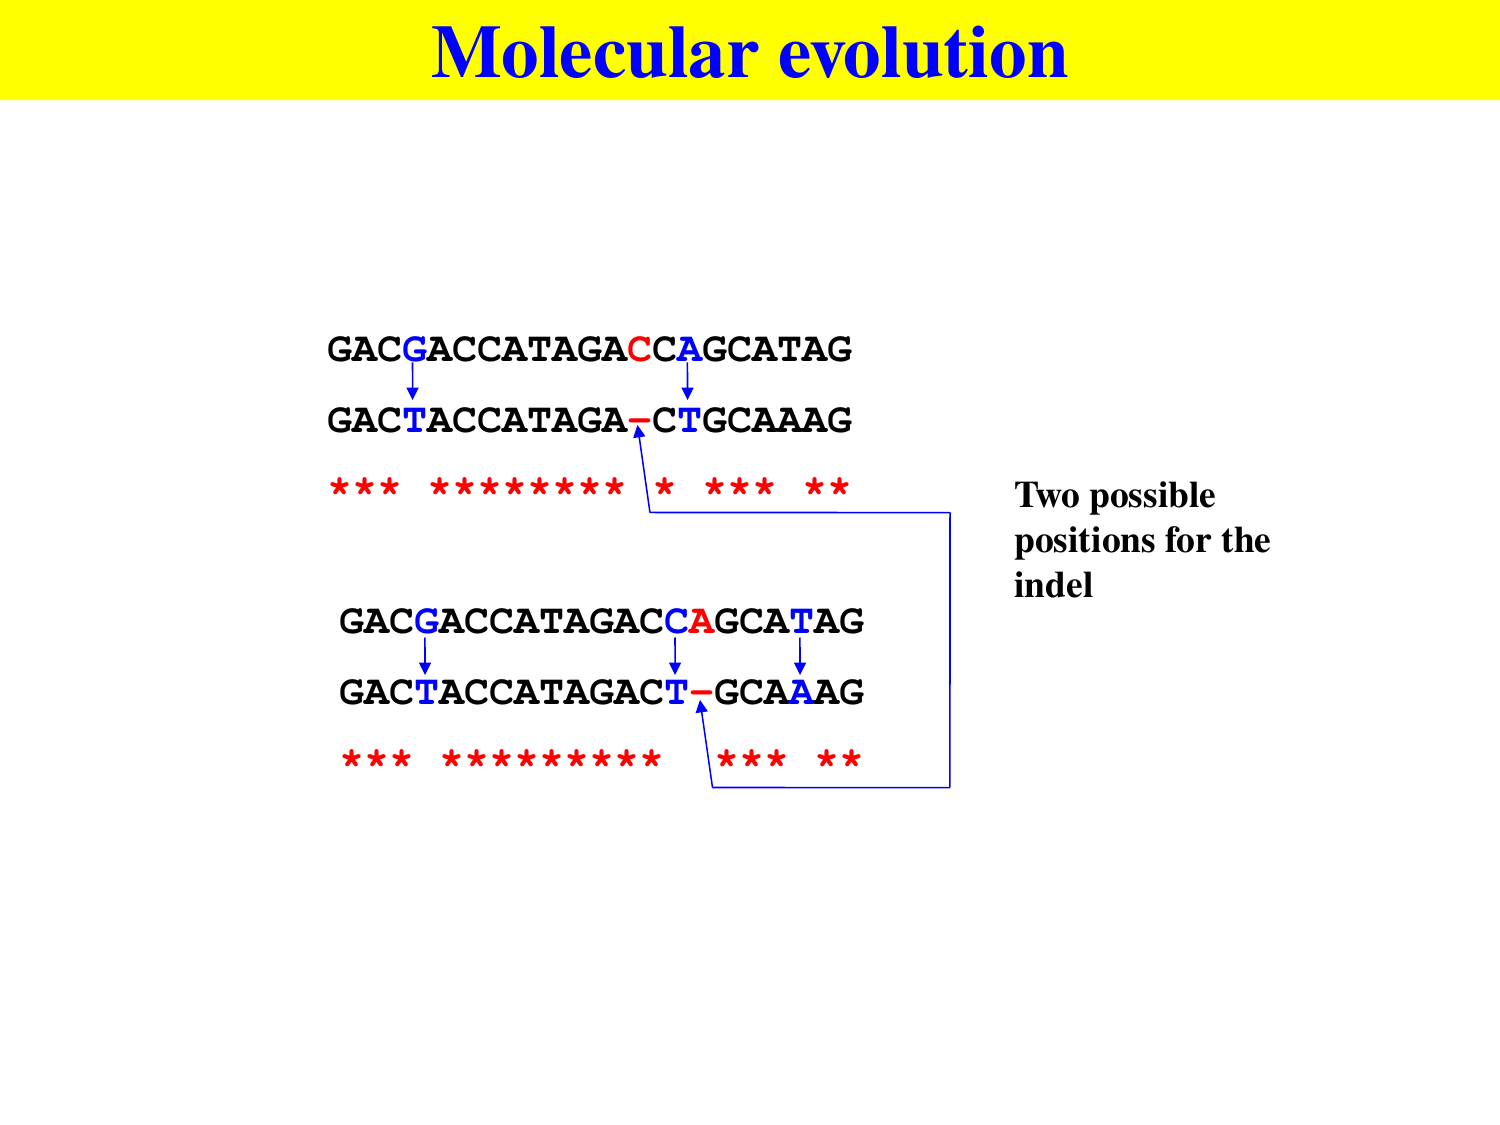

Molecular evolution
GACGACCATAGACCAGCATAG
GACTACCATAGA-CTGCAAAG
*** ******** * *** **

Two possible positions for the indel
GACGACCATAGACCAGCATAG
GACTACCATAGACT-GCAAAG
*** *********  *** **